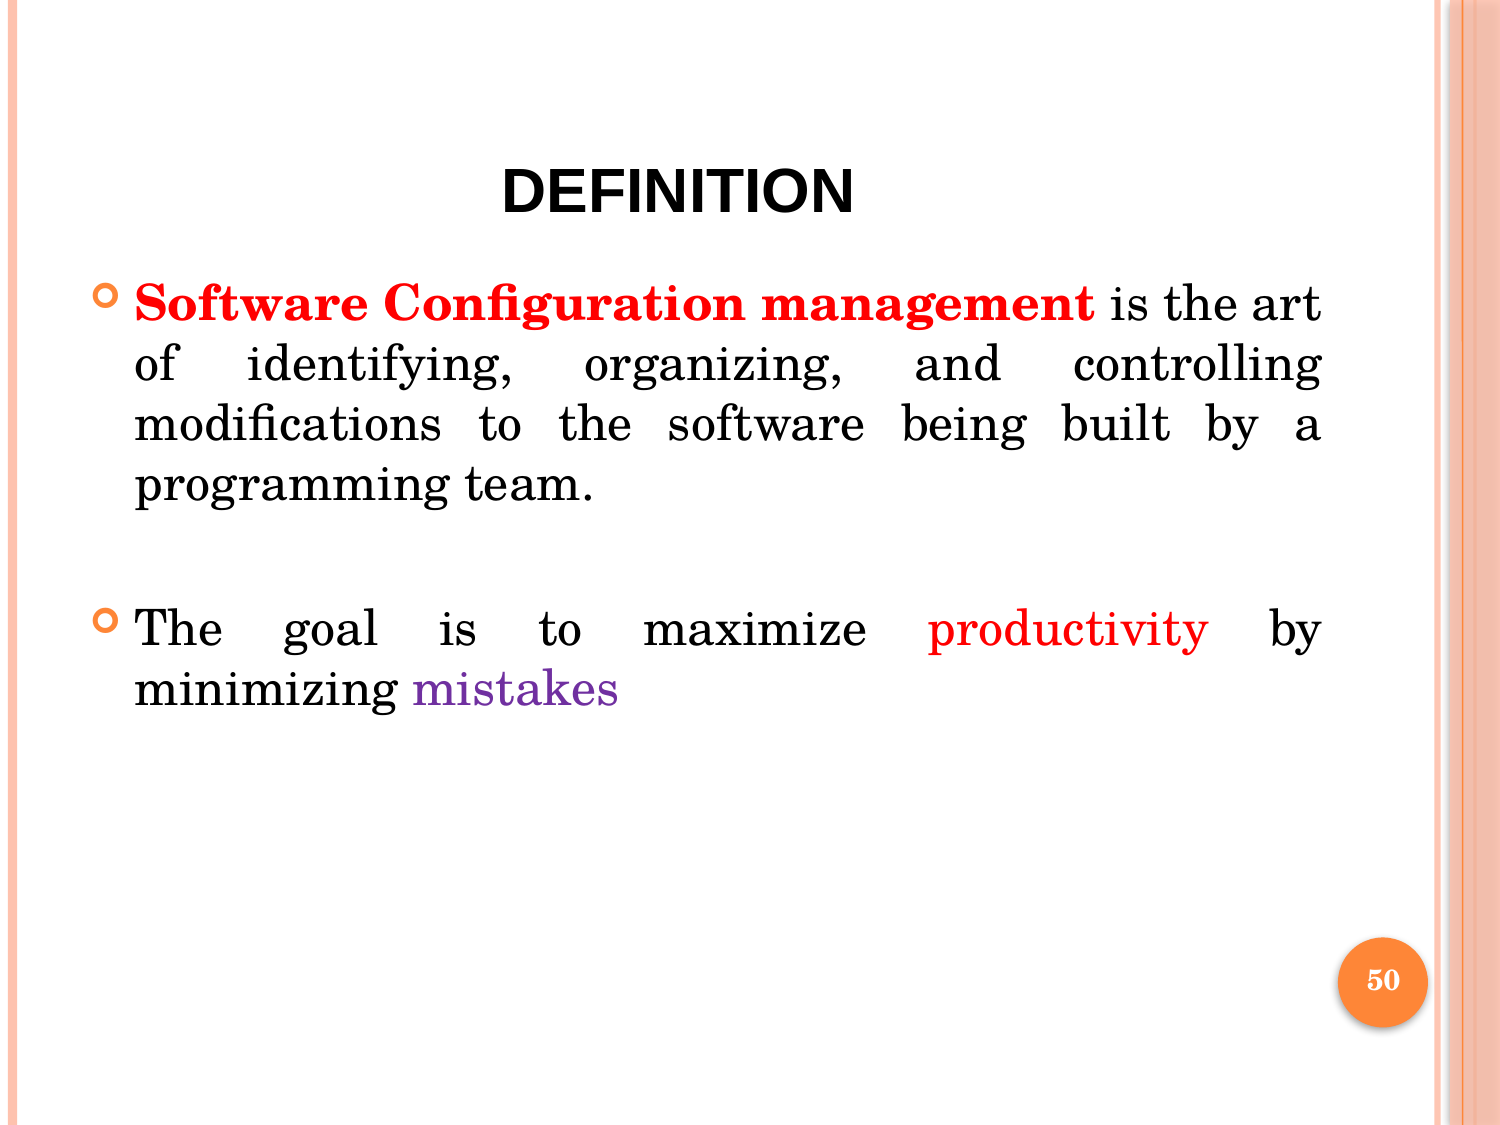

# Definition
Software Configuration management is the art of identifying, organizing, and controlling modifications to the software being built by a programming team.

The goal is to maximize productivity by minimizing mistakes
50